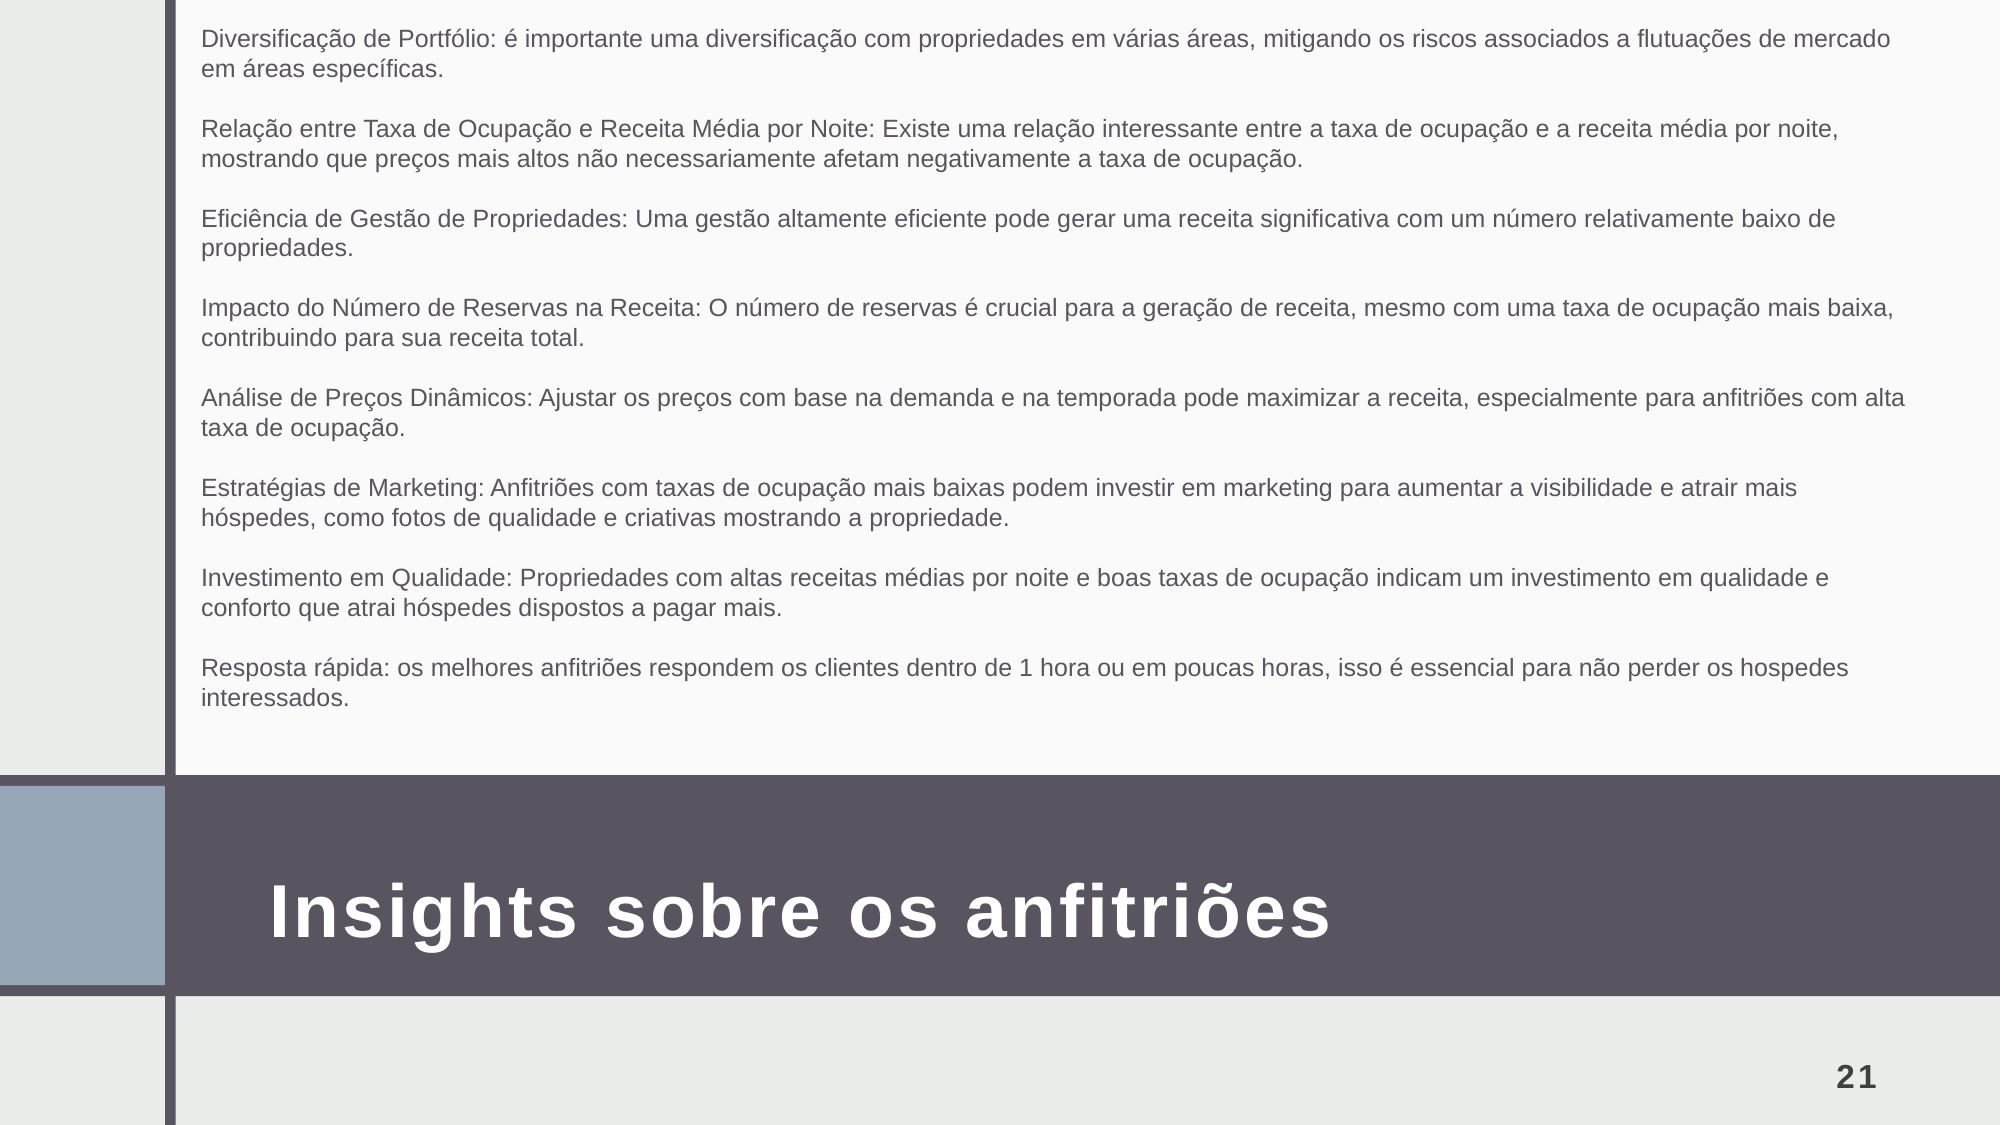

Diversificação de Portfólio: é importante uma diversificação com propriedades em várias áreas, mitigando os riscos associados a flutuações de mercado em áreas específicas.

Relação entre Taxa de Ocupação e Receita Média por Noite: Existe uma relação interessante entre a taxa de ocupação e a receita média por noite, mostrando que preços mais altos não necessariamente afetam negativamente a taxa de ocupação.

Eficiência de Gestão de Propriedades: Uma gestão altamente eficiente pode gerar uma receita significativa com um número relativamente baixo de propriedades.

Impacto do Número de Reservas na Receita: O número de reservas é crucial para a geração de receita, mesmo com uma taxa de ocupação mais baixa, contribuindo para sua receita total.

Análise de Preços Dinâmicos: Ajustar os preços com base na demanda e na temporada pode maximizar a receita, especialmente para anfitriões com alta taxa de ocupação.

Estratégias de Marketing: Anfitriões com taxas de ocupação mais baixas podem investir em marketing para aumentar a visibilidade e atrair mais hóspedes, como fotos de qualidade e criativas mostrando a propriedade.

Investimento em Qualidade: Propriedades com altas receitas médias por noite e boas taxas de ocupação indicam um investimento em qualidade e conforto que atrai hóspedes dispostos a pagar mais.

Resposta rápida: os melhores anfitriões respondem os clientes dentro de 1 hora ou em poucas horas, isso é essencial para não perder os hospedes interessados.

# Insights sobre os anfitriões
21